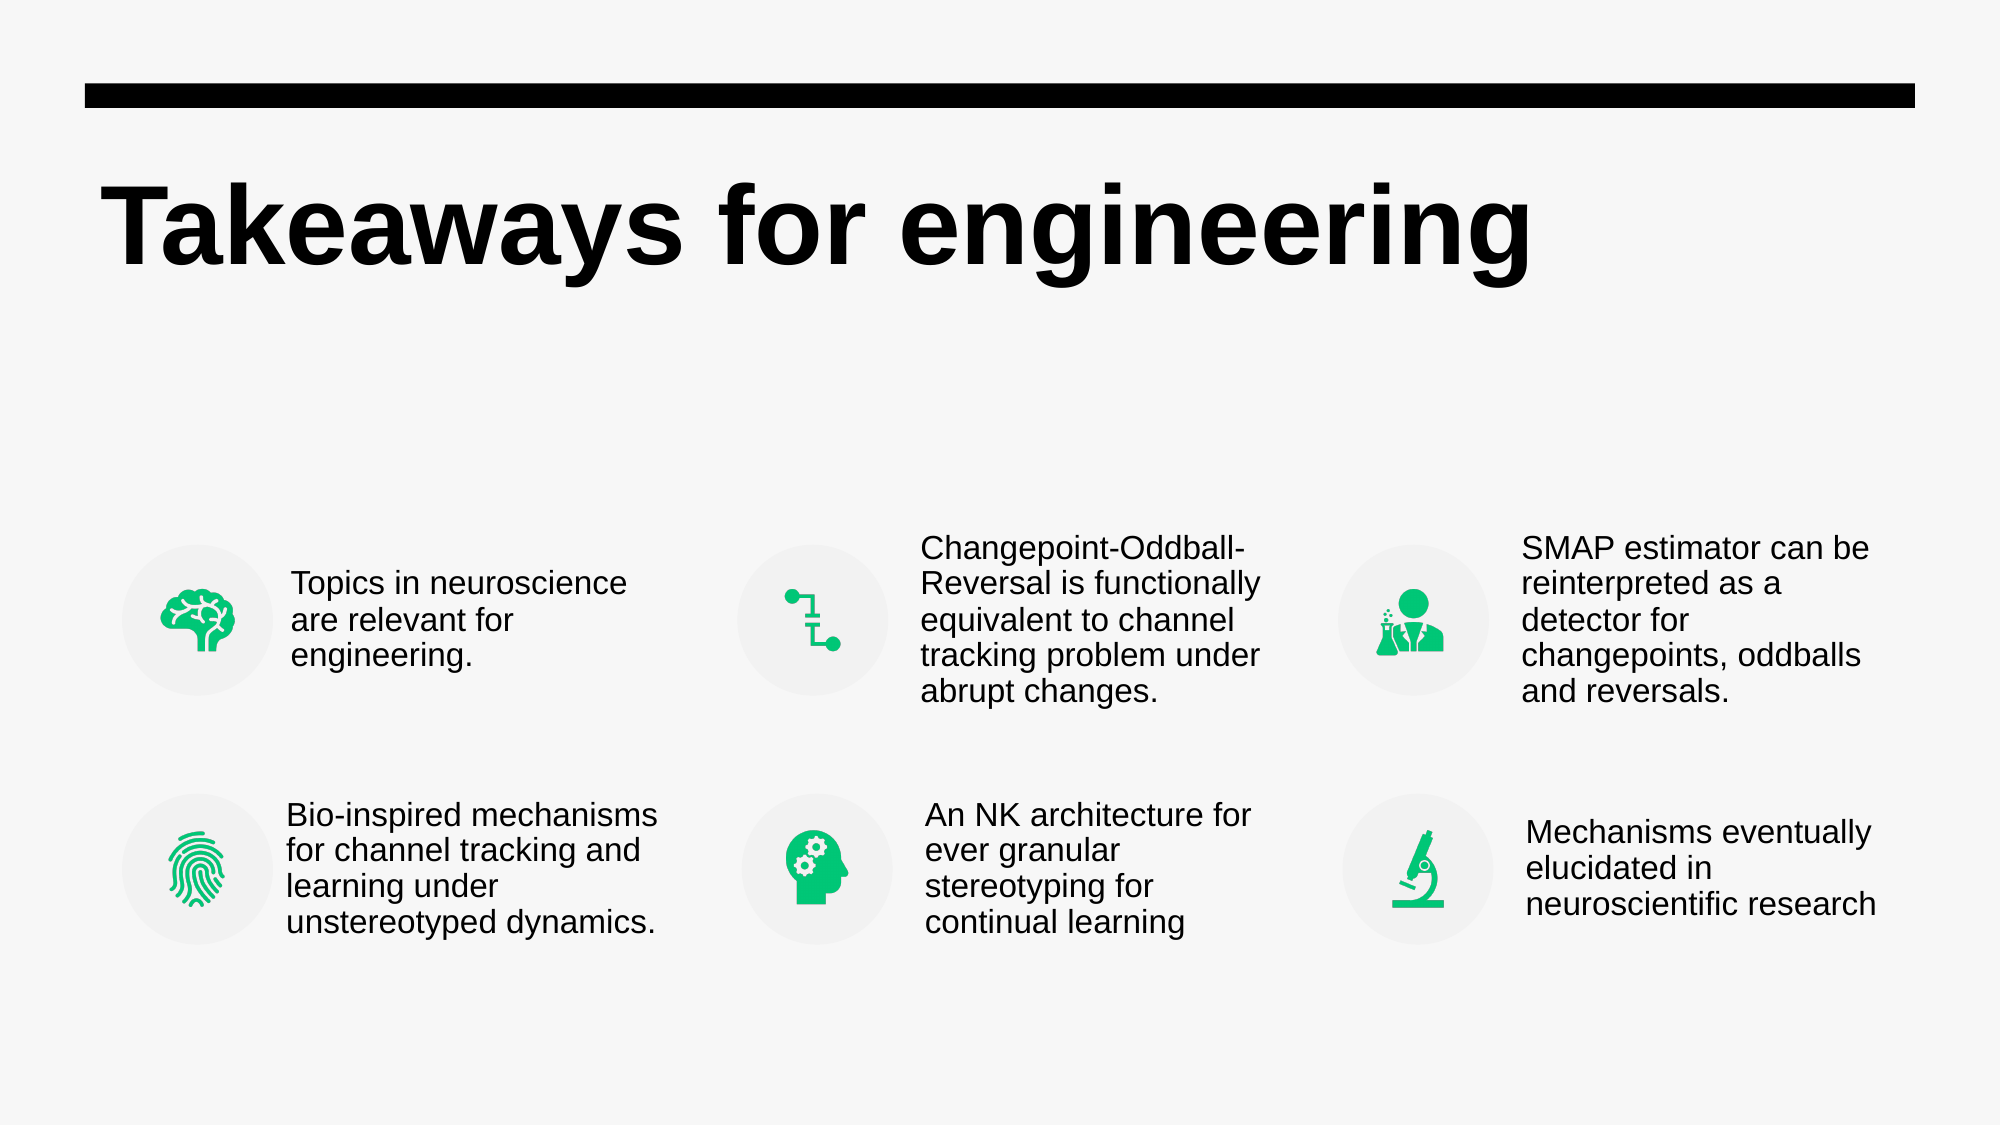

# Takeaways for engineering
Topics in neuroscience are relevant for engineering.
Changepoint-Oddball-Reversal is functionally equivalent to channel tracking problem under abrupt changes.
SMAP estimator can be reinterpreted as a detector for changepoints, oddballs and reversals.
Bio-inspired mechanisms for channel tracking and learning under unstereotyped dynamics.
An NK architecture for ever granular stereotyping for continual learning
Mechanisms eventually elucidated in neuroscientific research
70